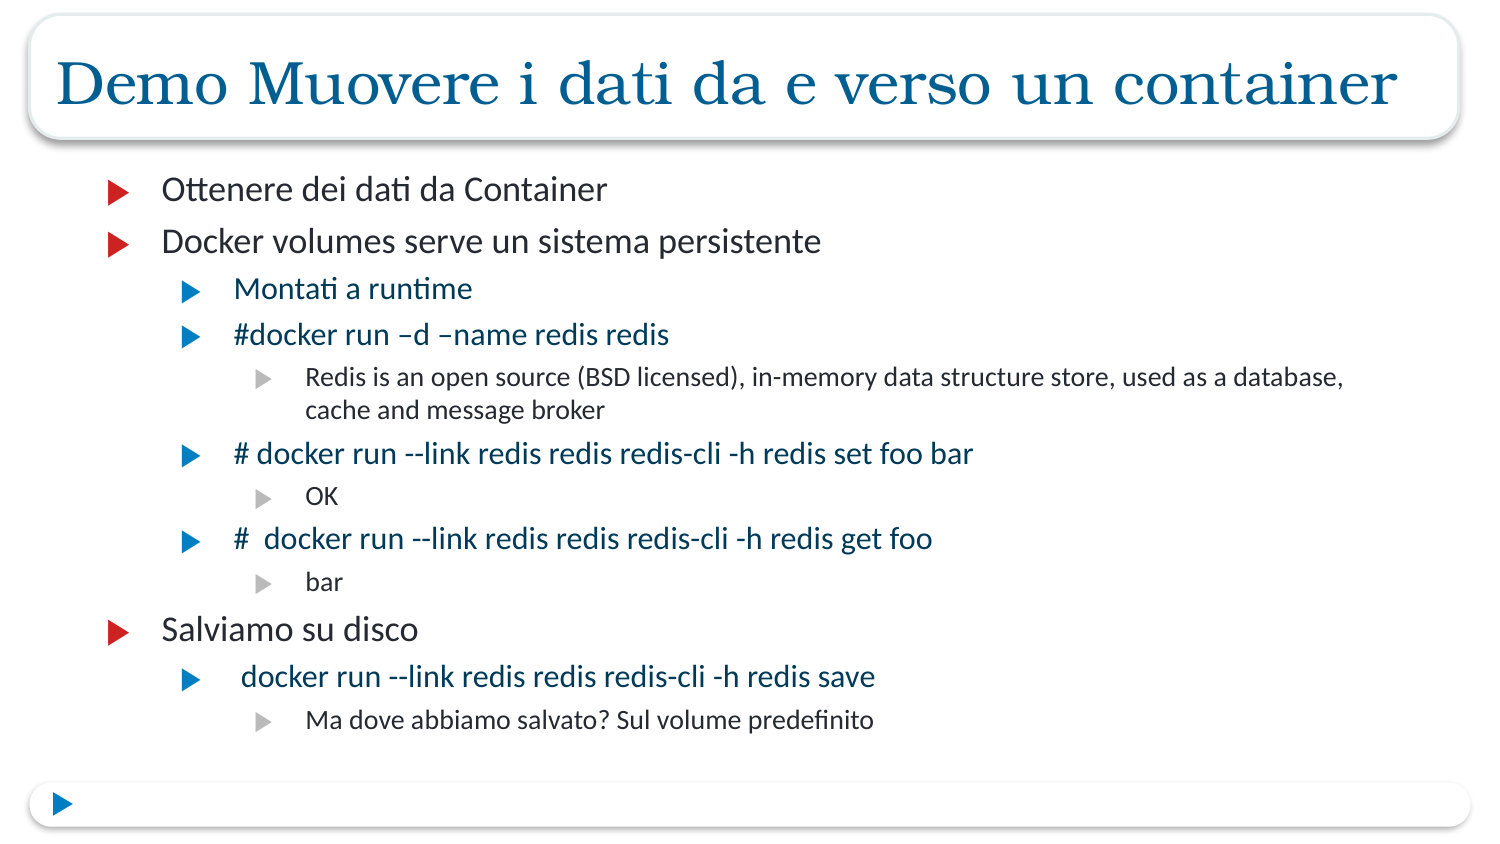

# Demo Muovere i dati da e verso un container
Ottenere dei dati da Container
Docker volumes serve un sistema persistente
Montati a runtime
#docker run –d –name redis redis
Redis is an open source (BSD licensed), in-memory data structure store, used as a database, cache and message broker
# docker run --link redis redis redis-cli -h redis set foo bar
OK
#  docker run --link redis redis redis-cli -h redis get foo
bar
Salviamo su disco
 docker run --link redis redis redis-cli -h redis save
Ma dove abbiamo salvato? Sul volume predefinito